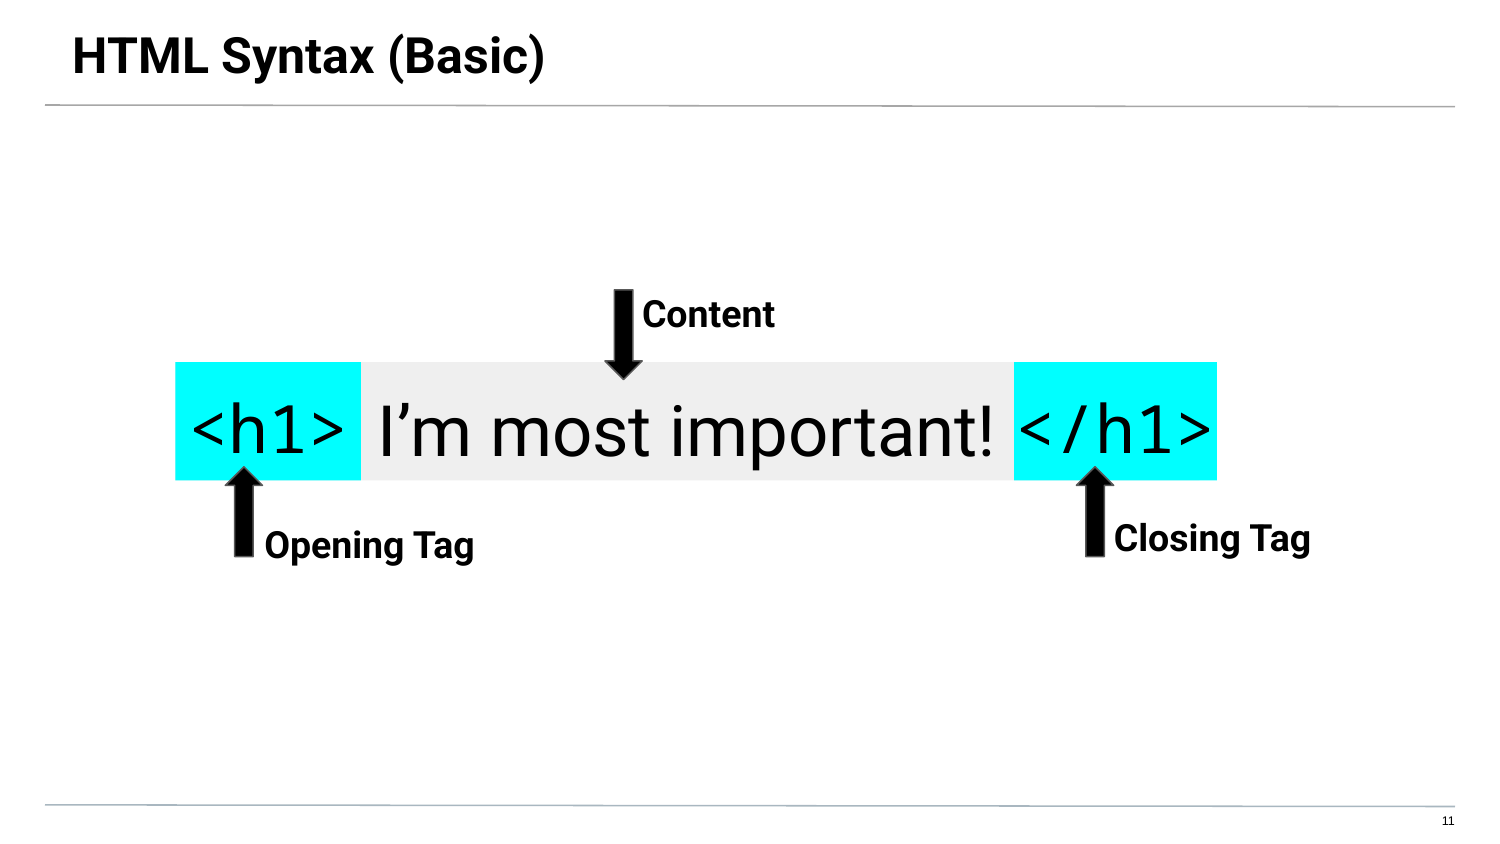

# HTML Syntax (Basic)

Content

I’m most important!
<h1>
</h1>

Closing Tag
Opening Tag